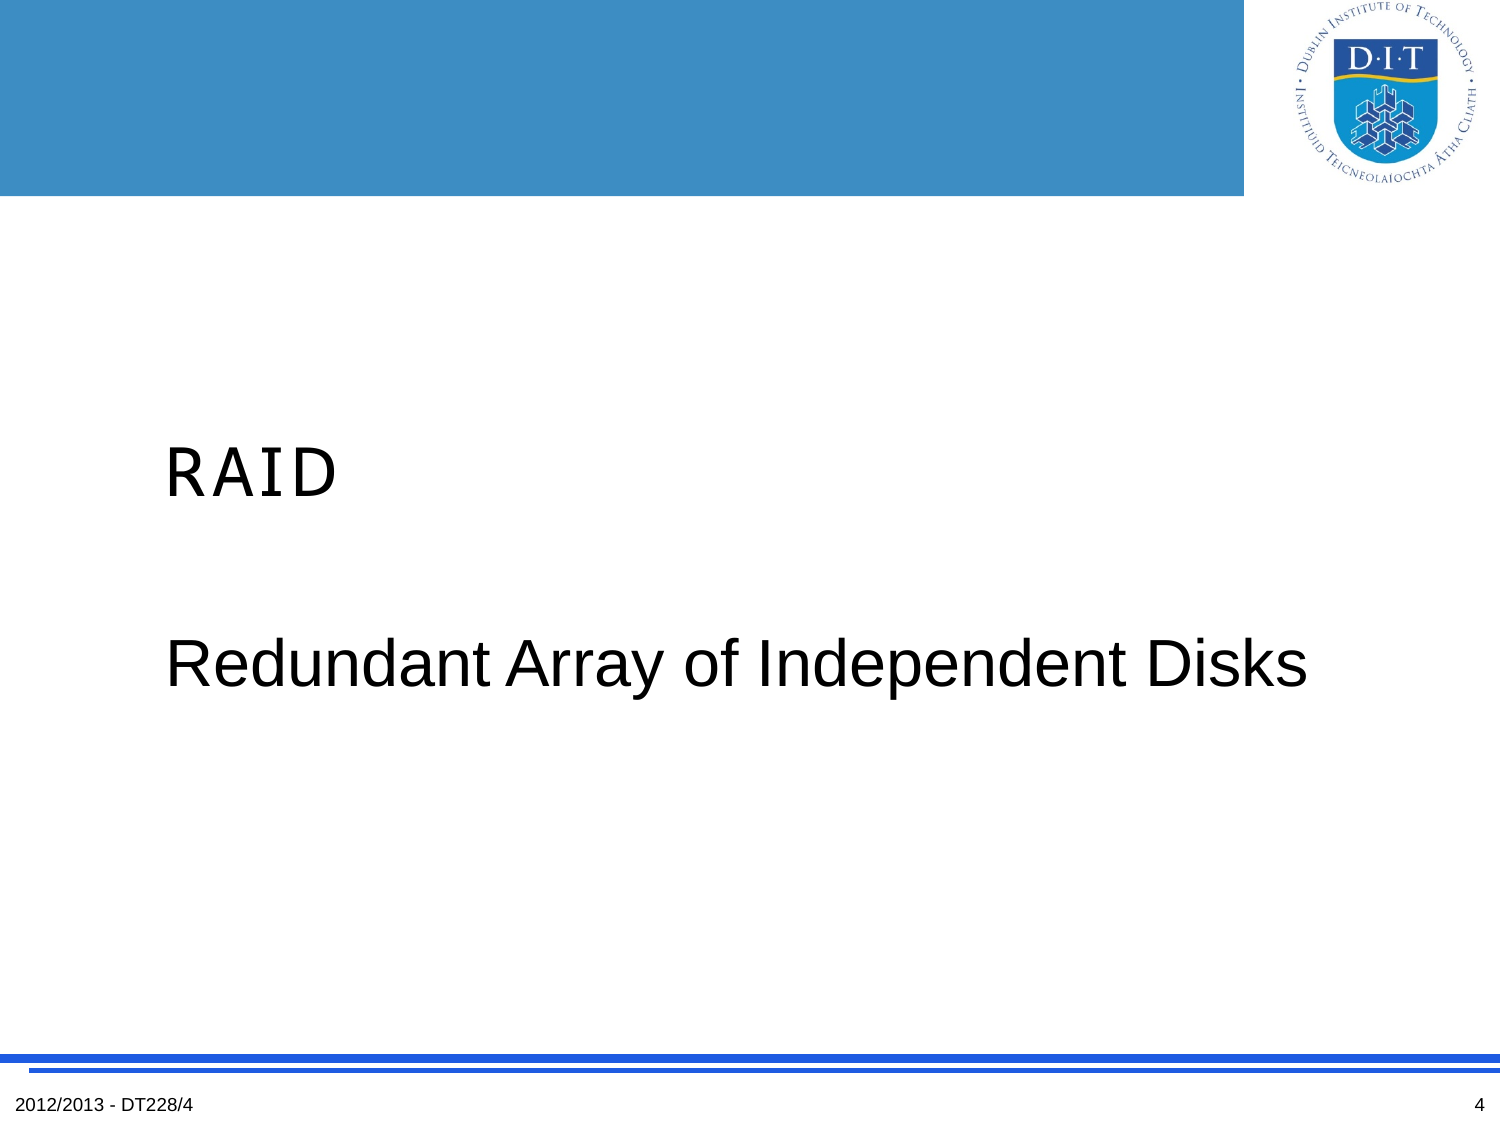

# RAID
Redundant Array of Independent Disks
2012/2013 - DT228/4

4